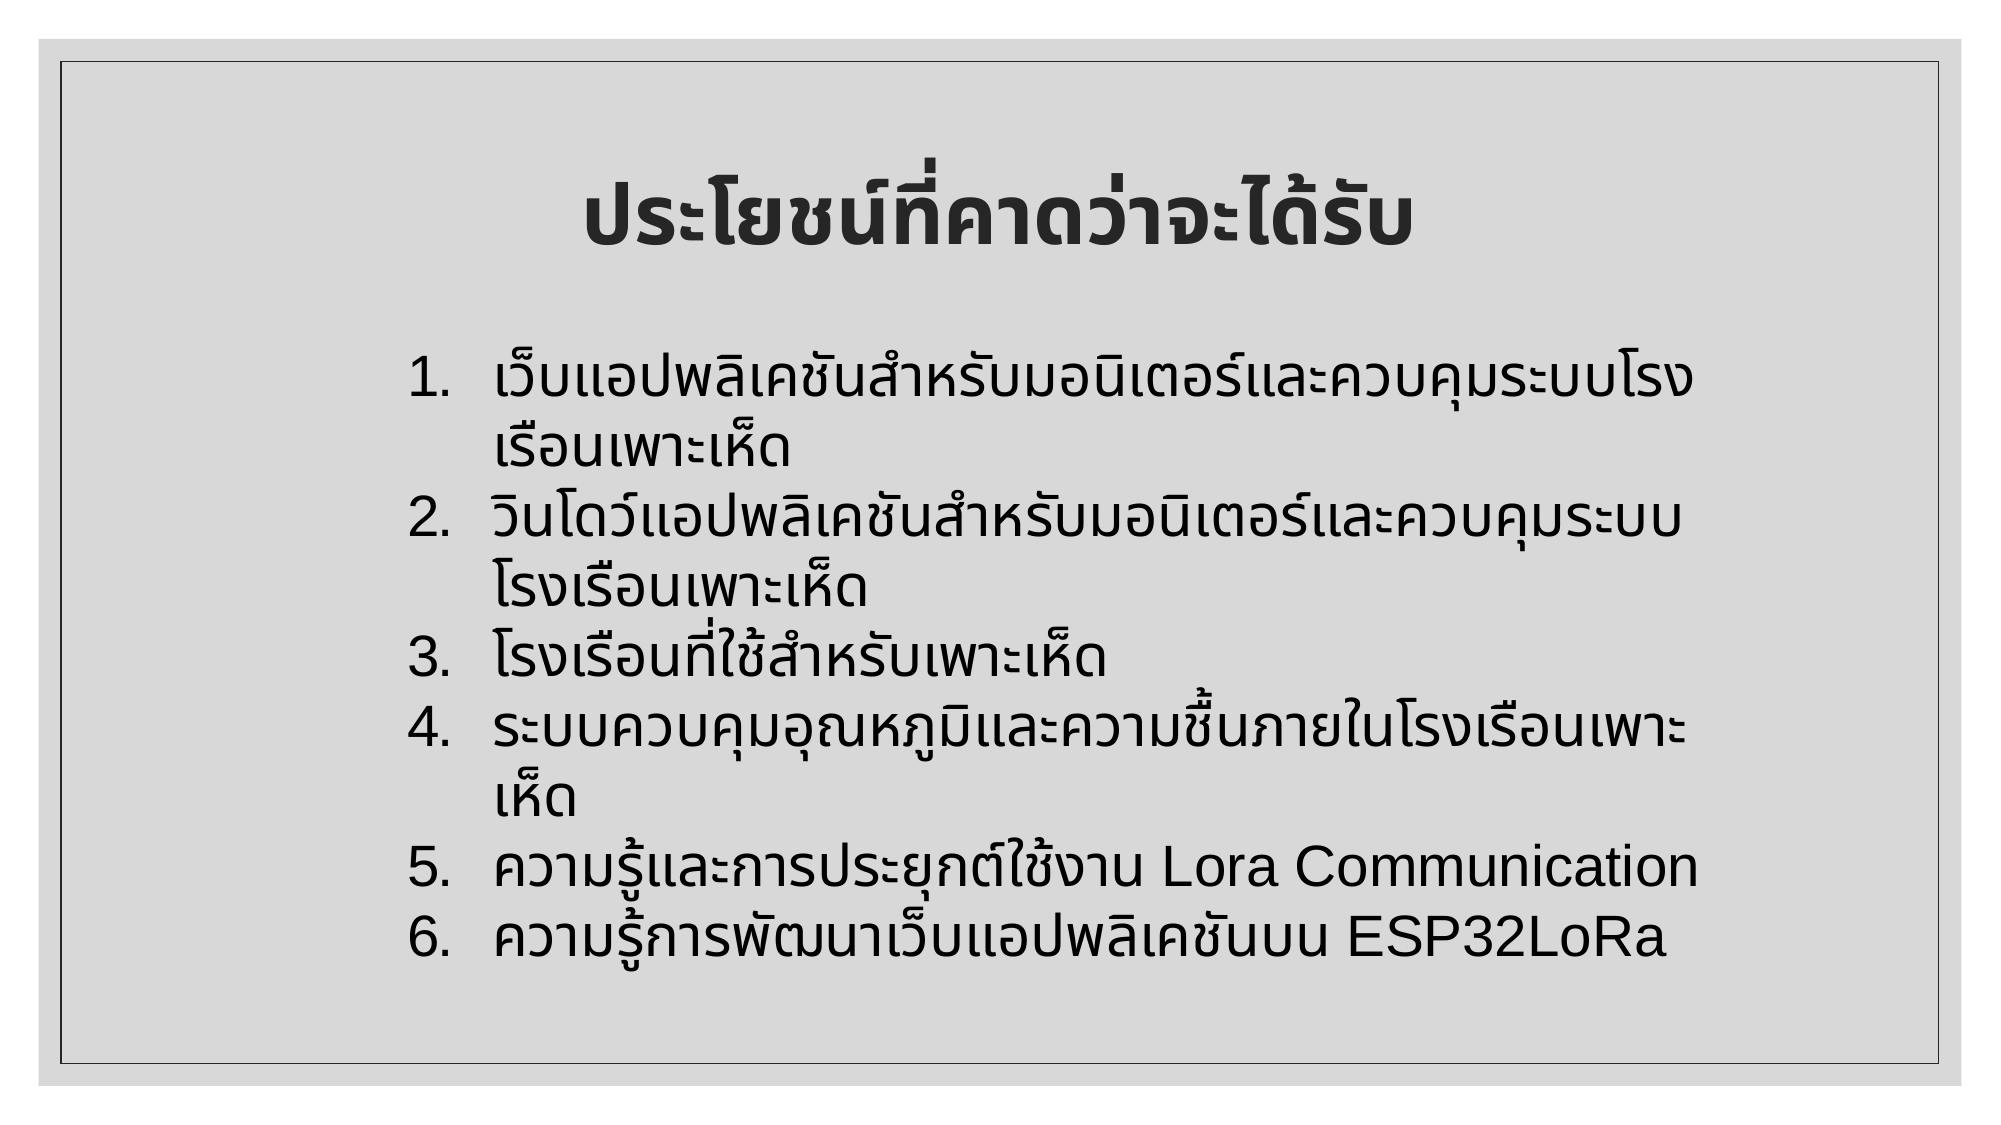

# ประโยชน์ที่คาดว่าจะได้รับ
เว็บแอปพลิเคชันสำหรับมอนิเตอร์และควบคุมระบบโรงเรือนเพาะเห็ด
วินโดว์แอปพลิเคชันสำหรับมอนิเตอร์และควบคุมระบบโรงเรือนเพาะเห็ด
โรงเรือนที่ใช้สำหรับเพาะเห็ด
ระบบควบคุมอุณหภูมิและความชื้นภายในโรงเรือนเพาะเห็ด
ความรู้และการประยุกต์ใช้งาน Lora Communication
ความรู้การพัฒนาเว็บแอปพลิเคชันบน ESP32LoRa